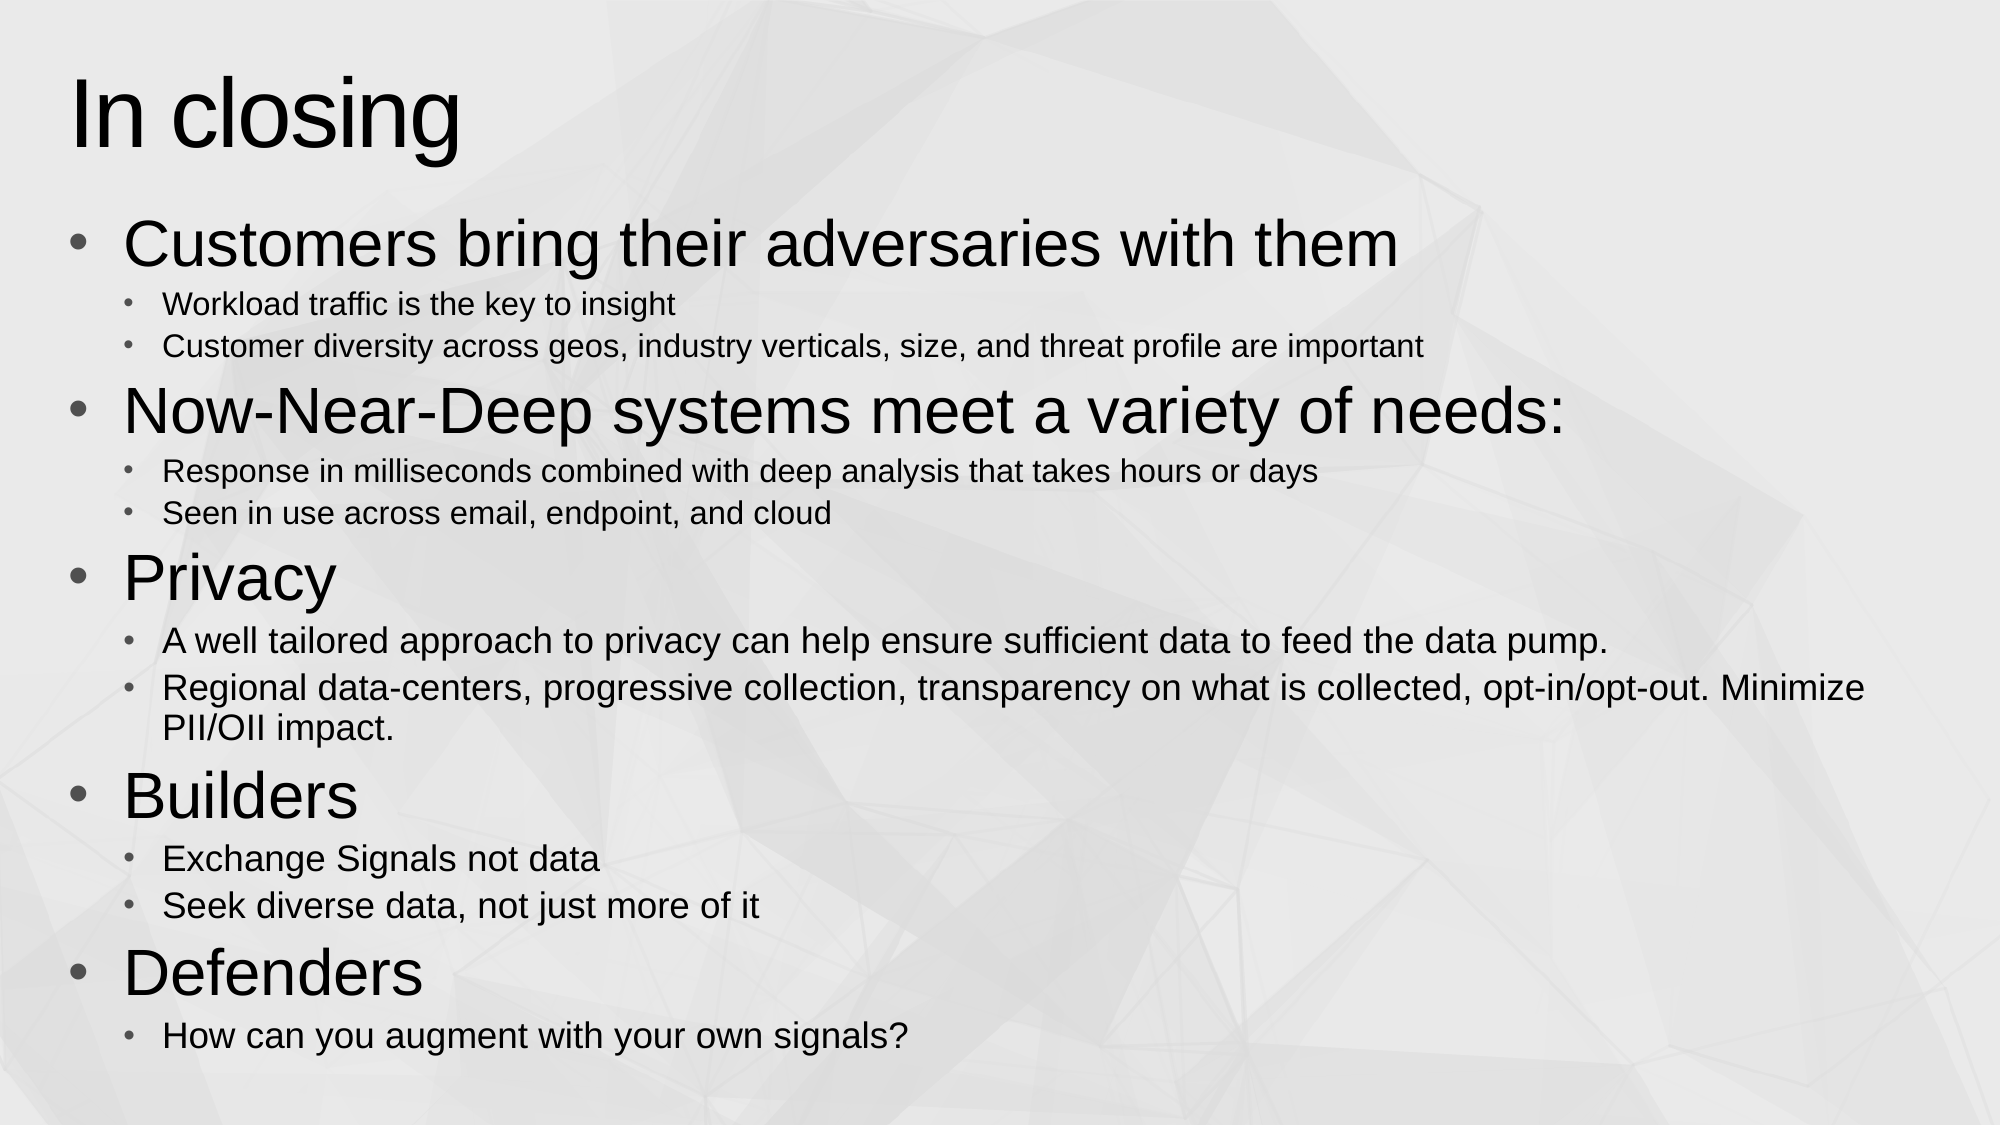

# In closing
Customers bring their adversaries with them
Workload traffic is the key to insight
Customer diversity across geos, industry verticals, size, and threat profile are important
Now-Near-Deep systems meet a variety of needs:
Response in milliseconds combined with deep analysis that takes hours or days
Seen in use across email, endpoint, and cloud
Privacy
A well tailored approach to privacy can help ensure sufficient data to feed the data pump.
Regional data-centers, progressive collection, transparency on what is collected, opt-in/opt-out. Minimize PII/OII impact.
Builders
Exchange Signals not data
Seek diverse data, not just more of it
Defenders
How can you augment with your own signals?